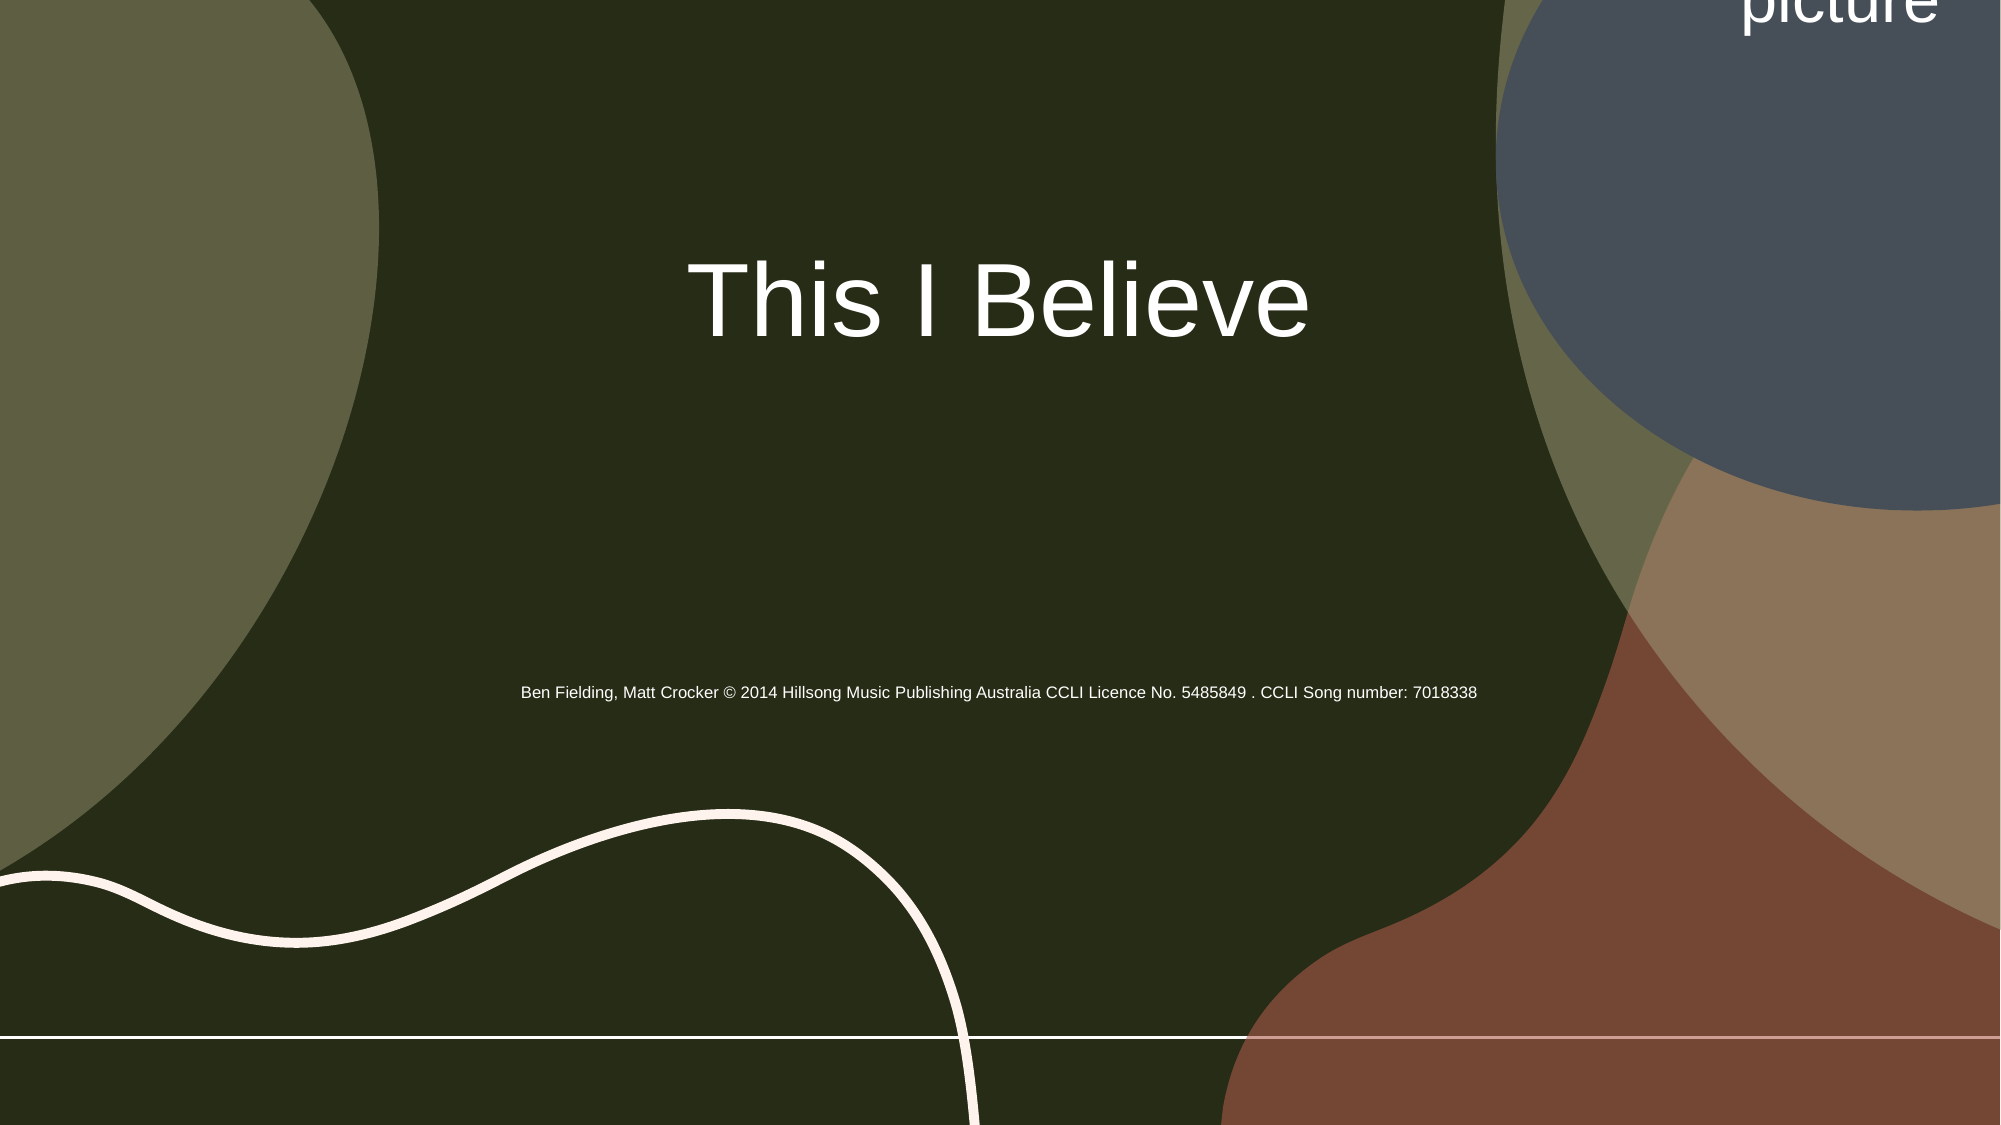

This I Believe
Ben Fielding, Matt Crocker © 2014 Hillsong Music Publishing Australia CCLI Licence No. 5485849 . CCLI Song number: 7018338